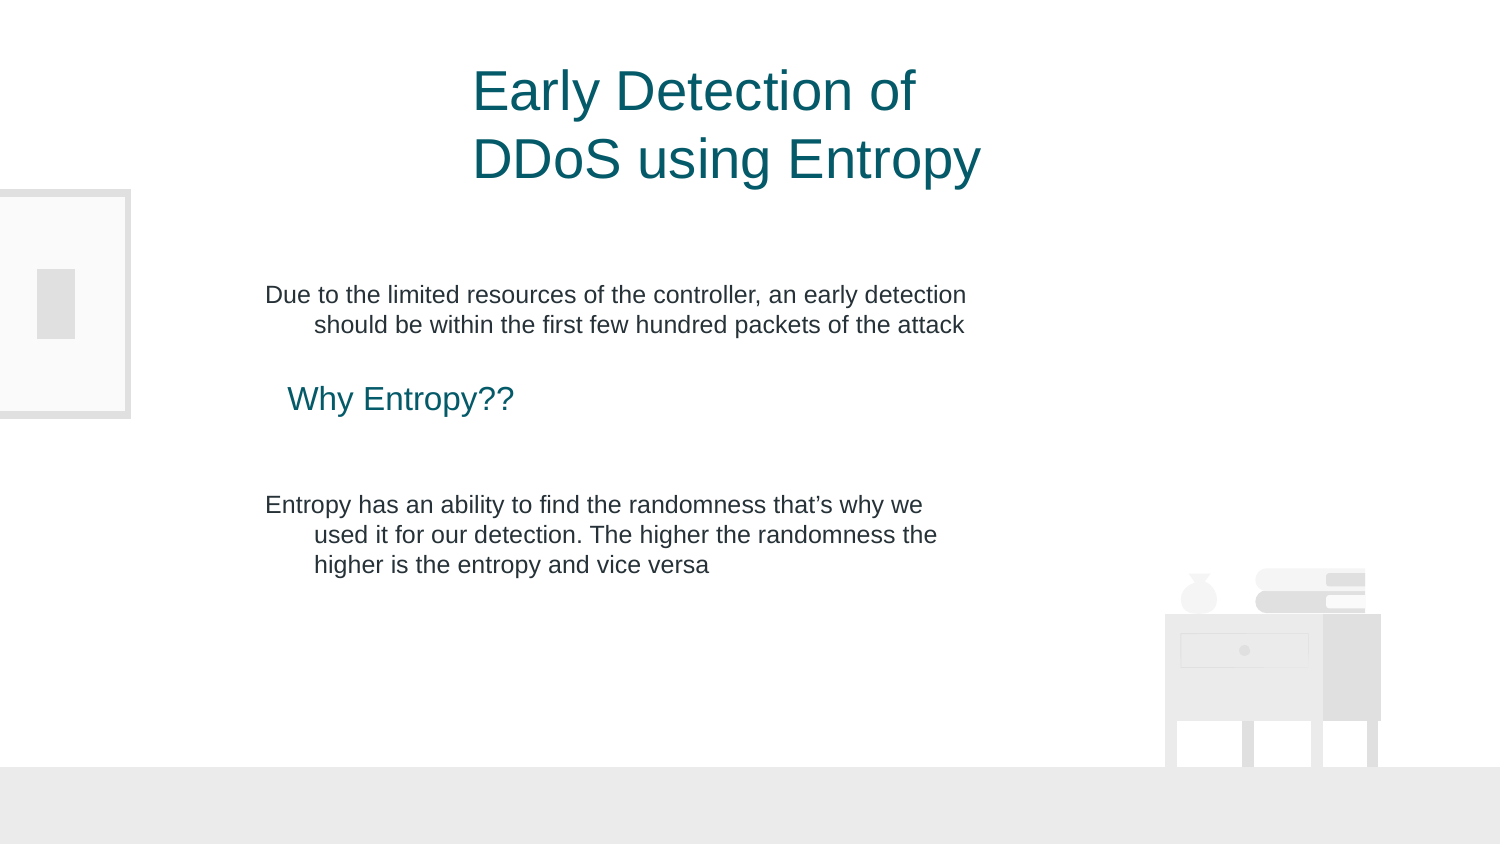

# Early Detection of DDoS using Entropy
Why Entropy??
Due to the limited resources of the controller, an early detection should be within the first few hundred packets of the attack

Entropy has an ability to find the randomness that’s why we used it for our detection. The higher the randomness the higher is the entropy and vice versa